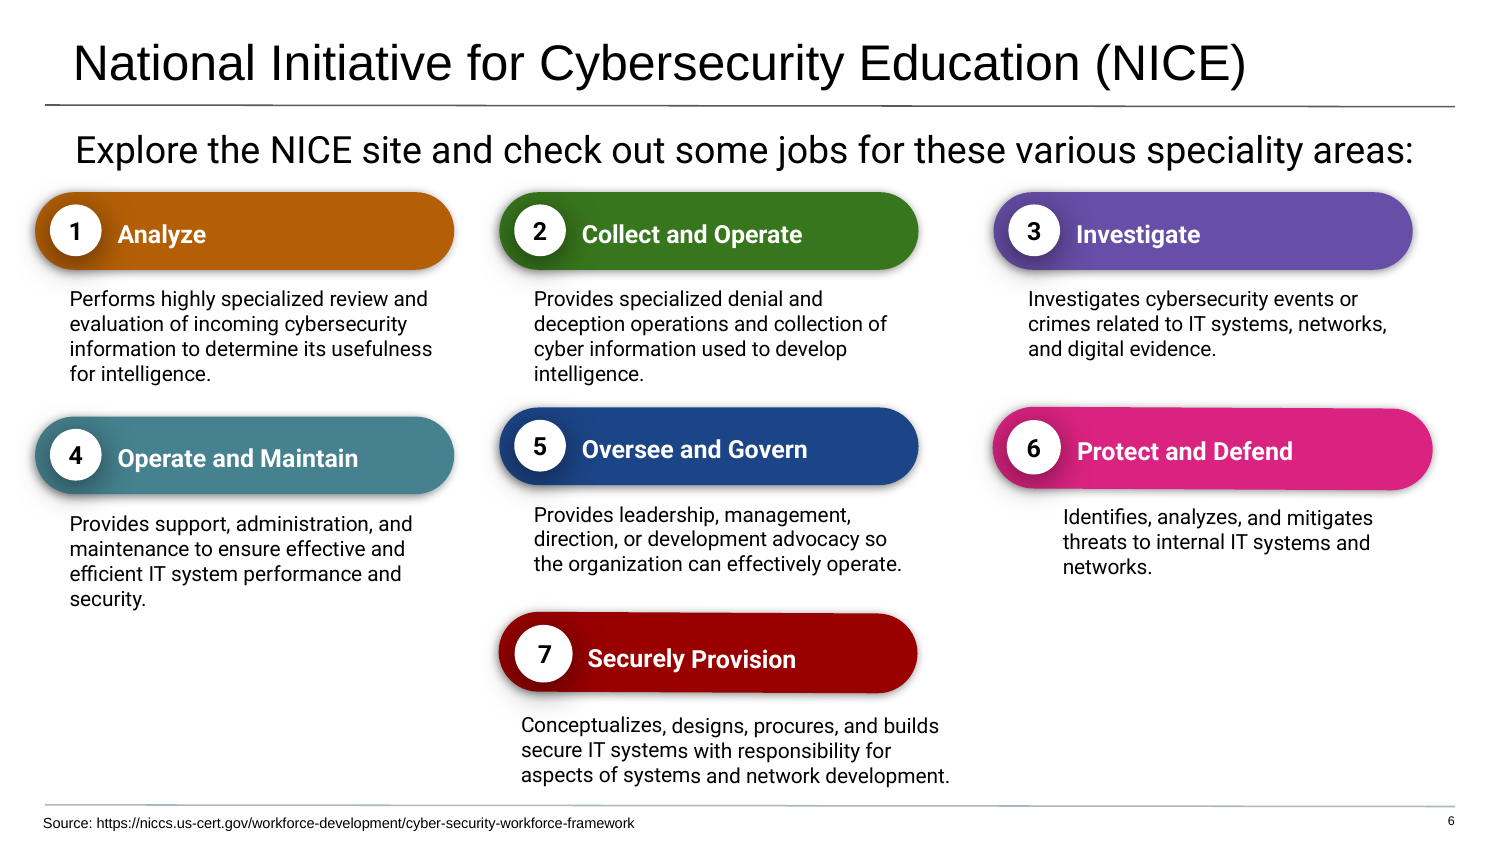

# National Initiative for Cybersecurity Education (NICE)

Analyze
Performs highly specialized review and evaluation of incoming cybersecurity information to determine its usefulness for intelligence.
1

Collect and Operate
Provides specialized denial and deception operations and collection of cyber information used to develop intelligence.
2

Investigate
Investigates cybersecurity events or crimes related to IT systems, networks, and digital evidence.
3
Explore the NICE site and check out some jobs for these various speciality areas:

Protect and Defend
Identifies, analyzes, and mitigates threats to internal IT systems and networks.
6

Oversee and Govern
Provides leadership, management, direction, or development advocacy so the organization can effectively operate.
5

Operate and Maintain
Provides support, administration, and maintenance to ensure effective and efficient IT system performance and security.
4

Securely Provision
Conceptualizes, designs, procures, and builds secure IT systems with responsibility for aspects of systems and network development.
7
Source: https://niccs.us-cert.gov/workforce-development/cyber-security-workforce-framework
6